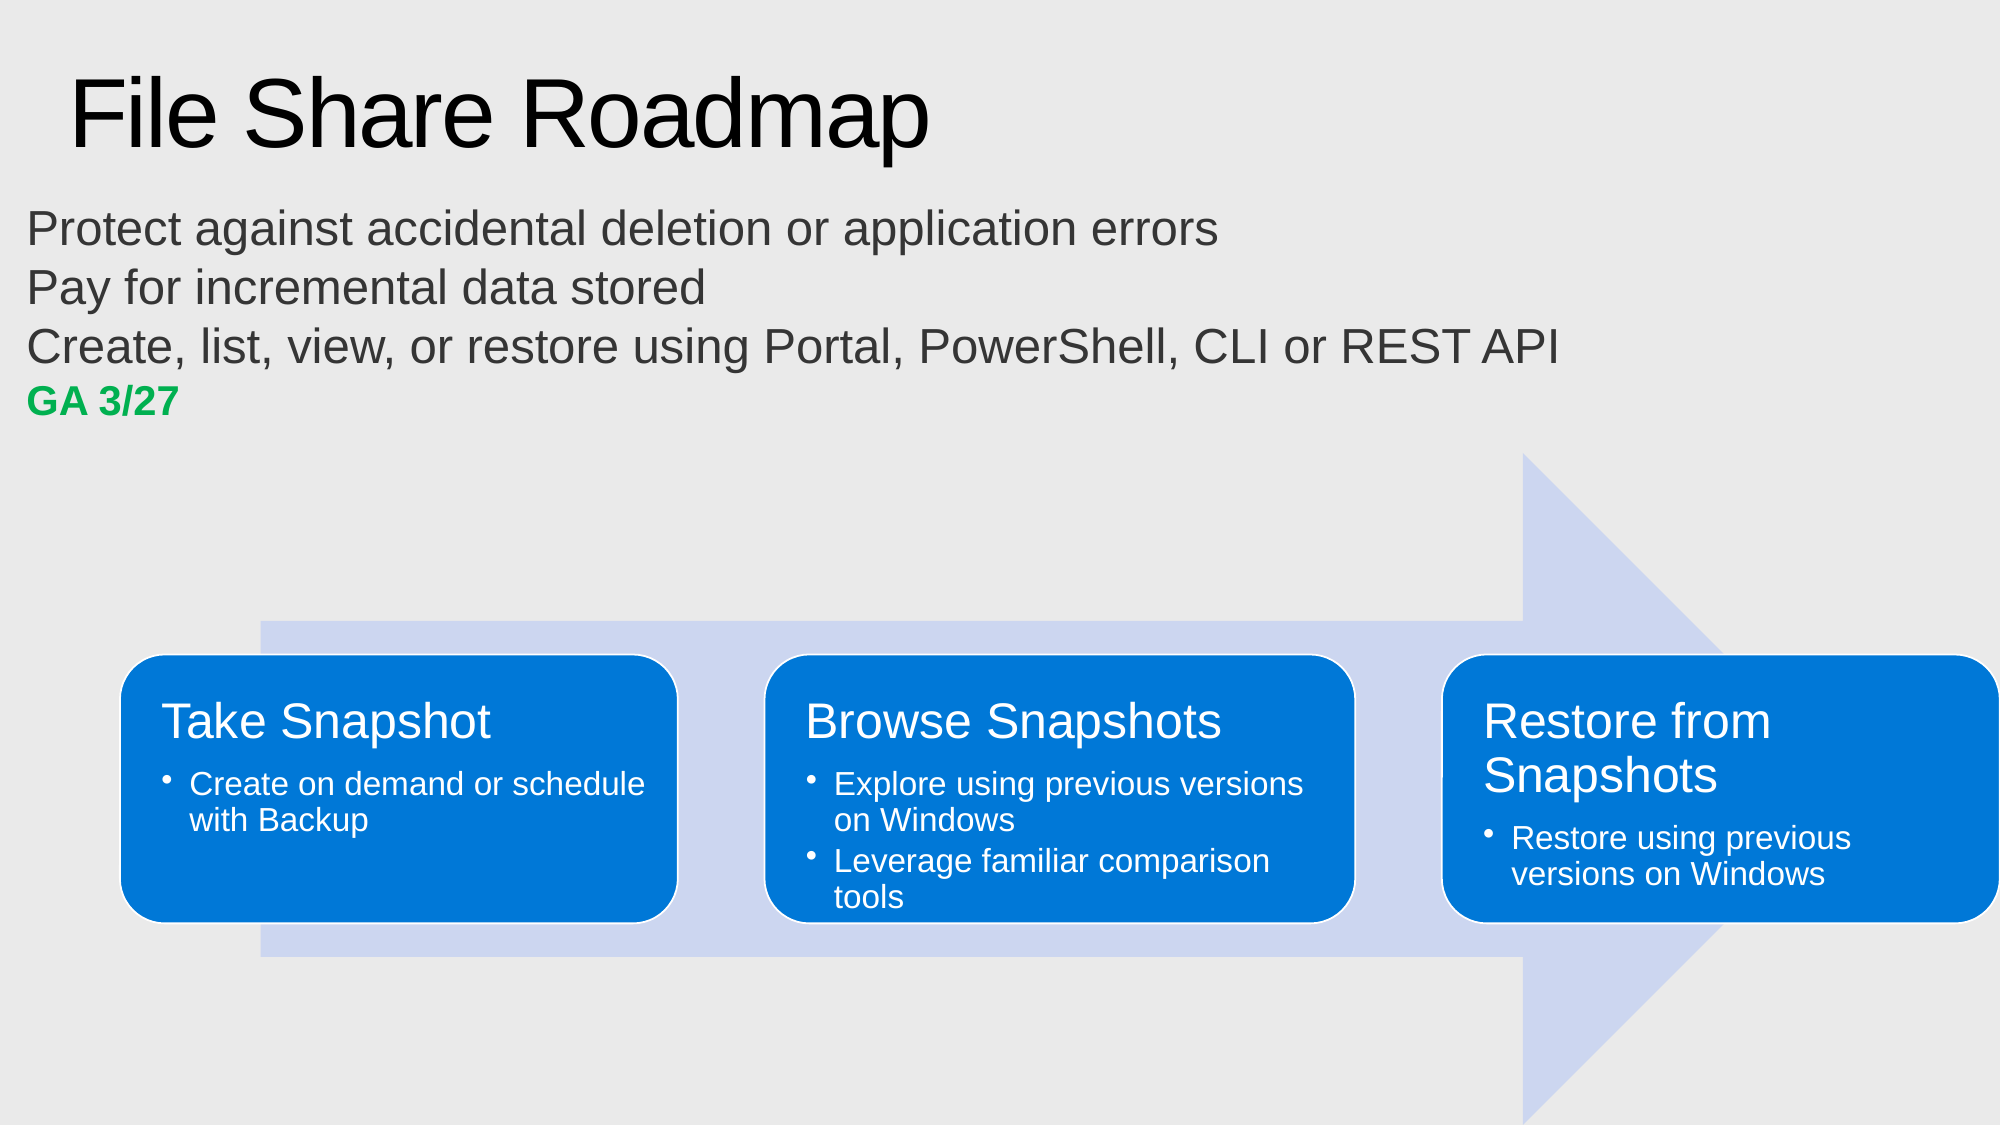

# File Share Roadmap
Protect against accidental deletion or application errors
Pay for incremental data stored
Create, list, view, or restore using Portal, PowerShell, CLI or REST API
GA 3/27

Take Snapshot
Create on demand or schedule with Backup
Browse Snapshots
Explore using previous versions on Windows
Leverage familiar comparison tools
Restore from Snapshots
Restore using previous versions on Windows